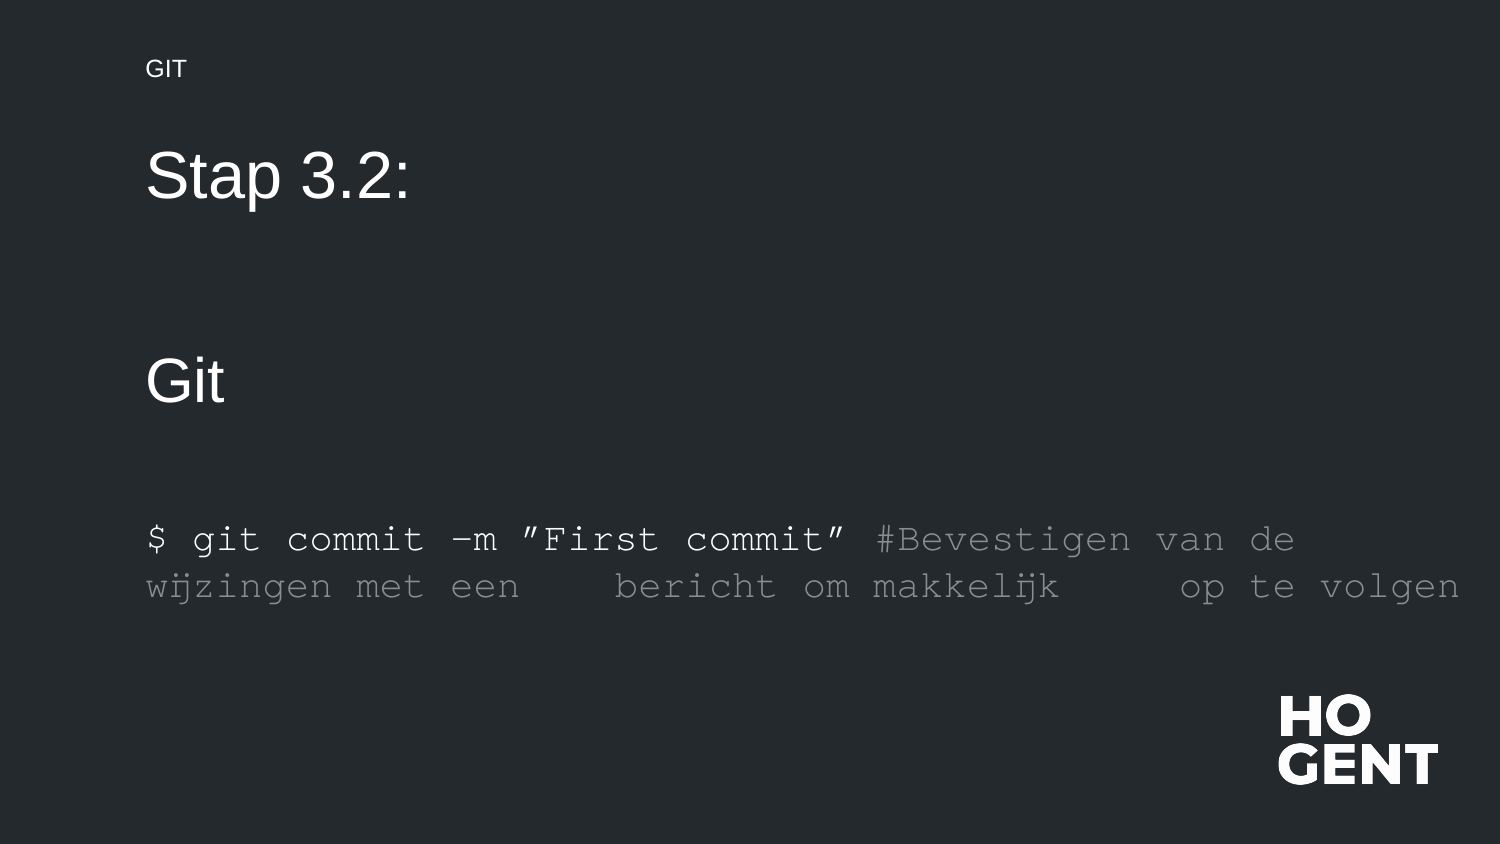

GIT
# Stap 3.2:
Git

$ git commit –m ”First commit” #Bevestigen van de 											  wijzingen met een 											  bericht om makkelijk 										  op te volgen